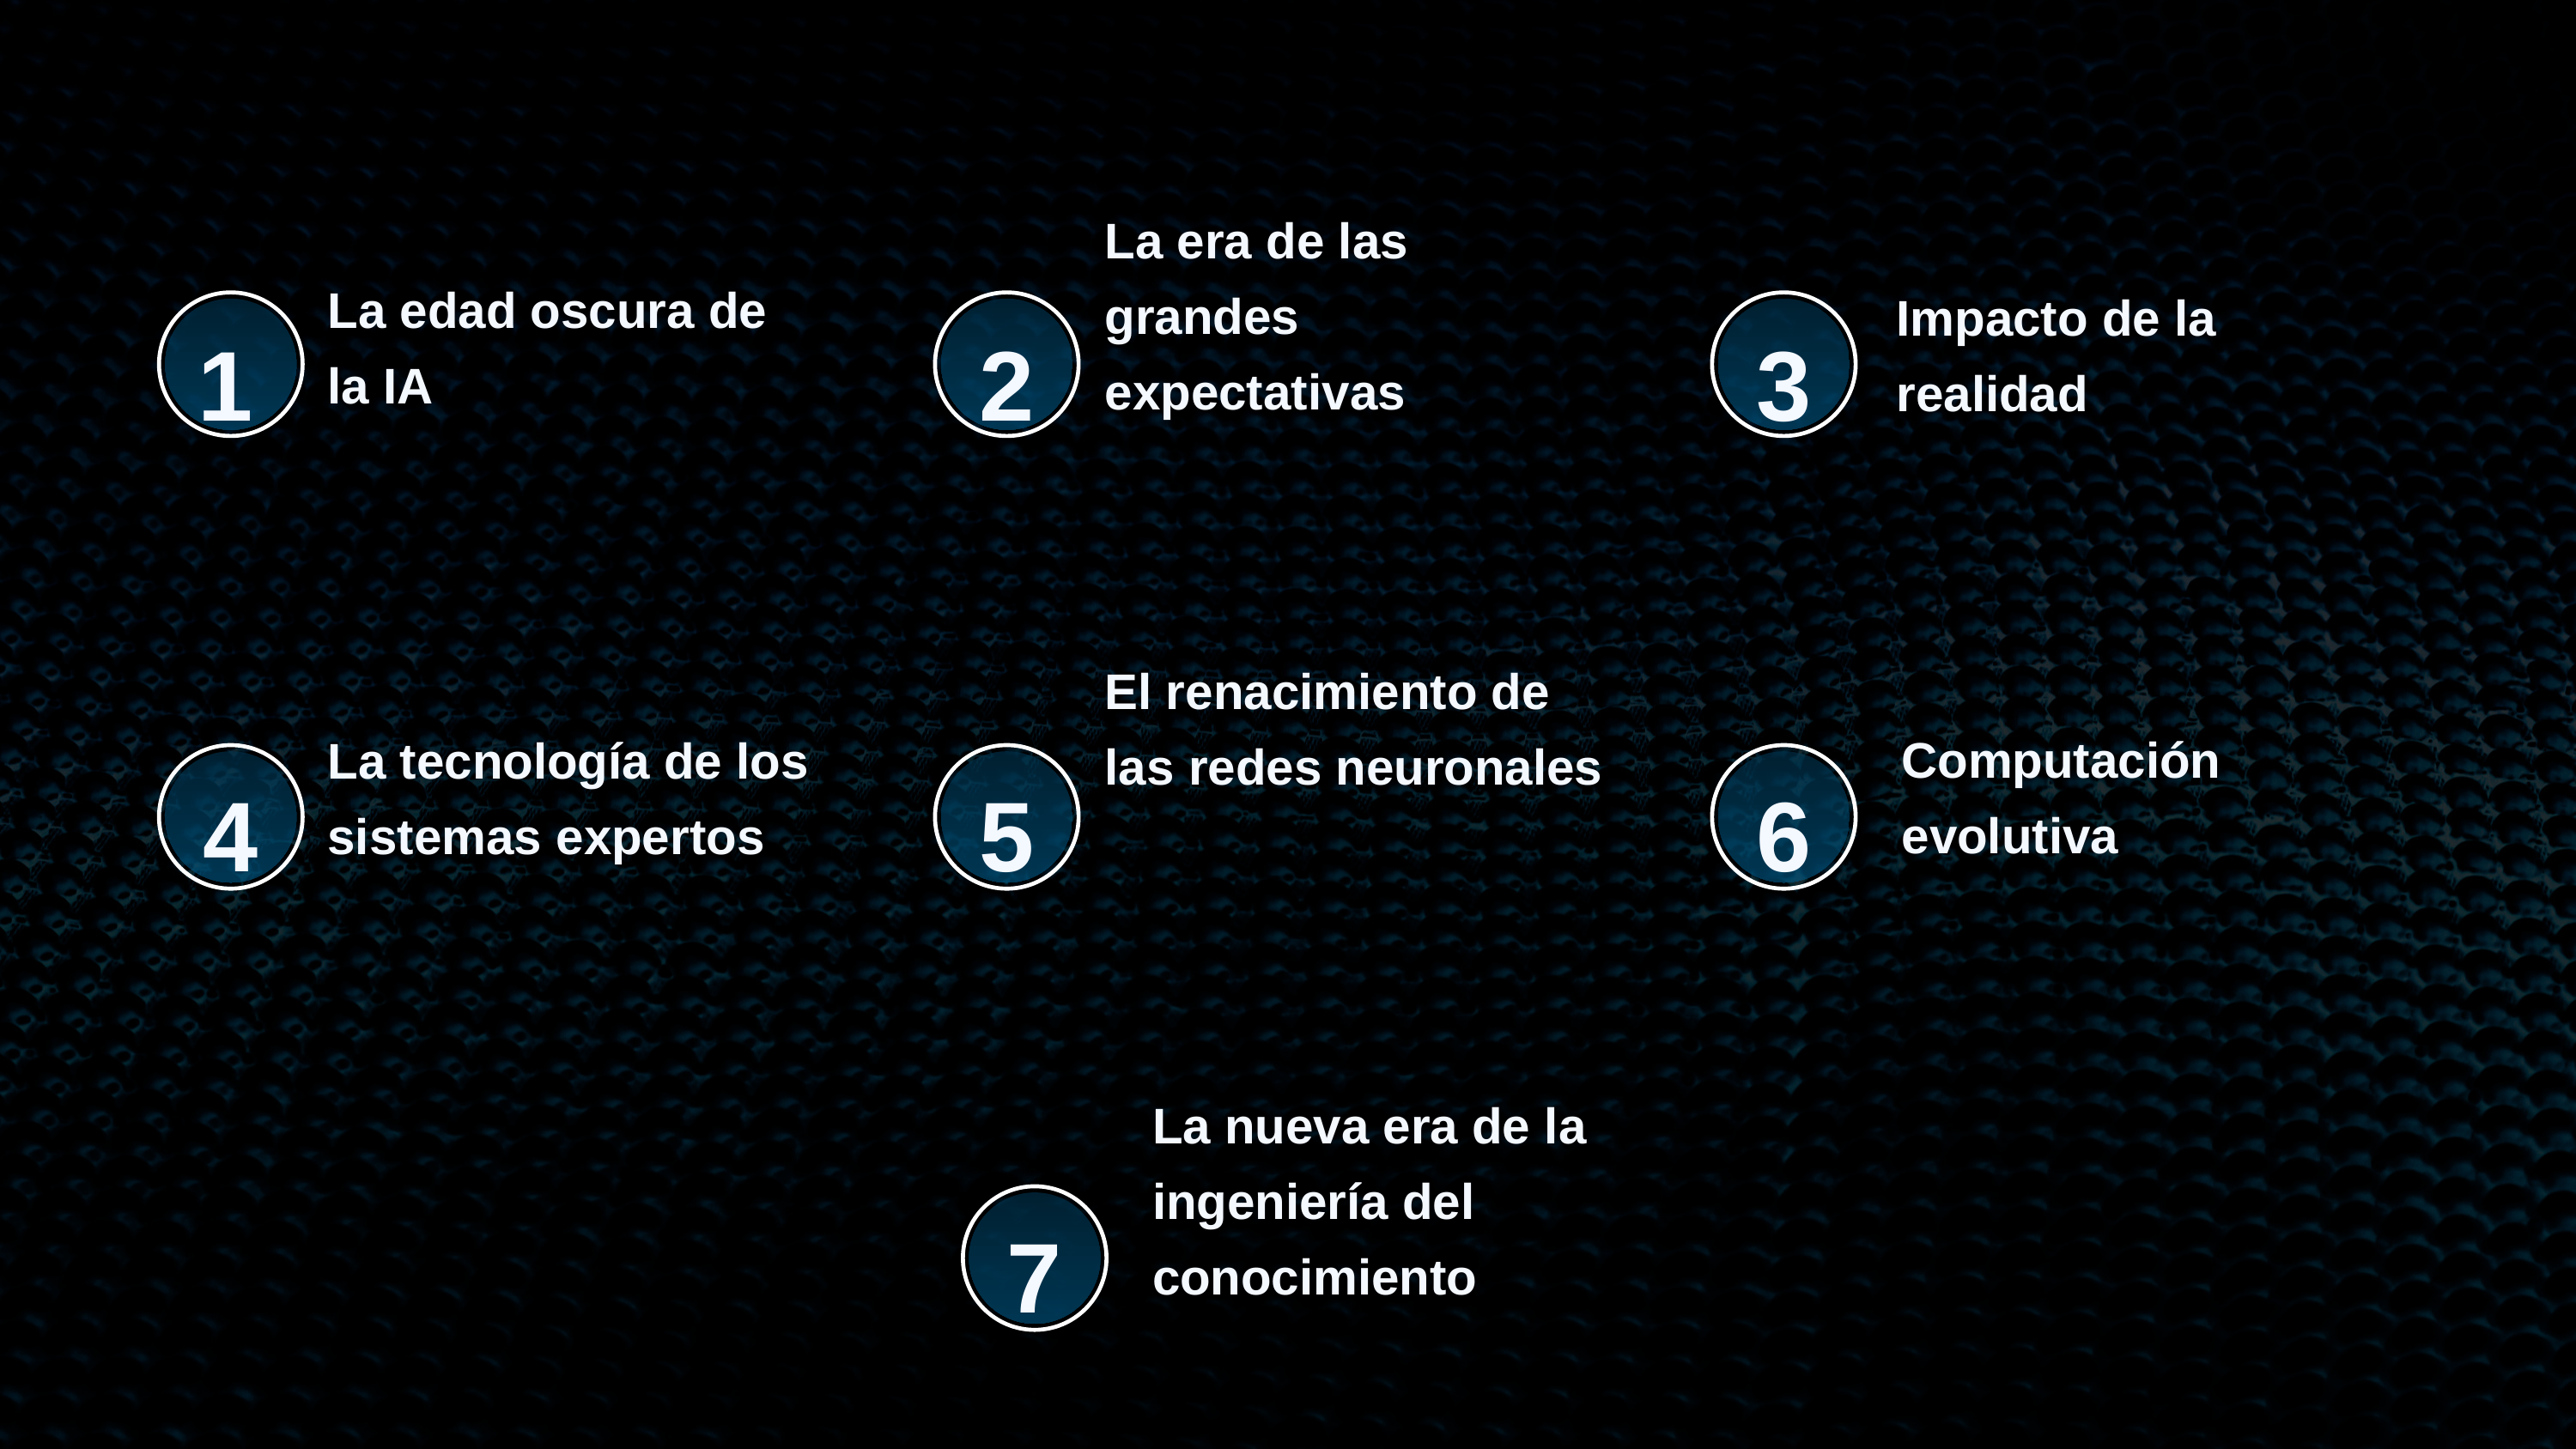

La era de las grandes expectativas
La edad oscura de la IA
Impacto de la realidad

1
2
3
El renacimiento de las redes neuronales
Computación evolutiva
La tecnología de los sistemas expertos

4
5
6
La nueva era de la ingeniería del conocimiento

7